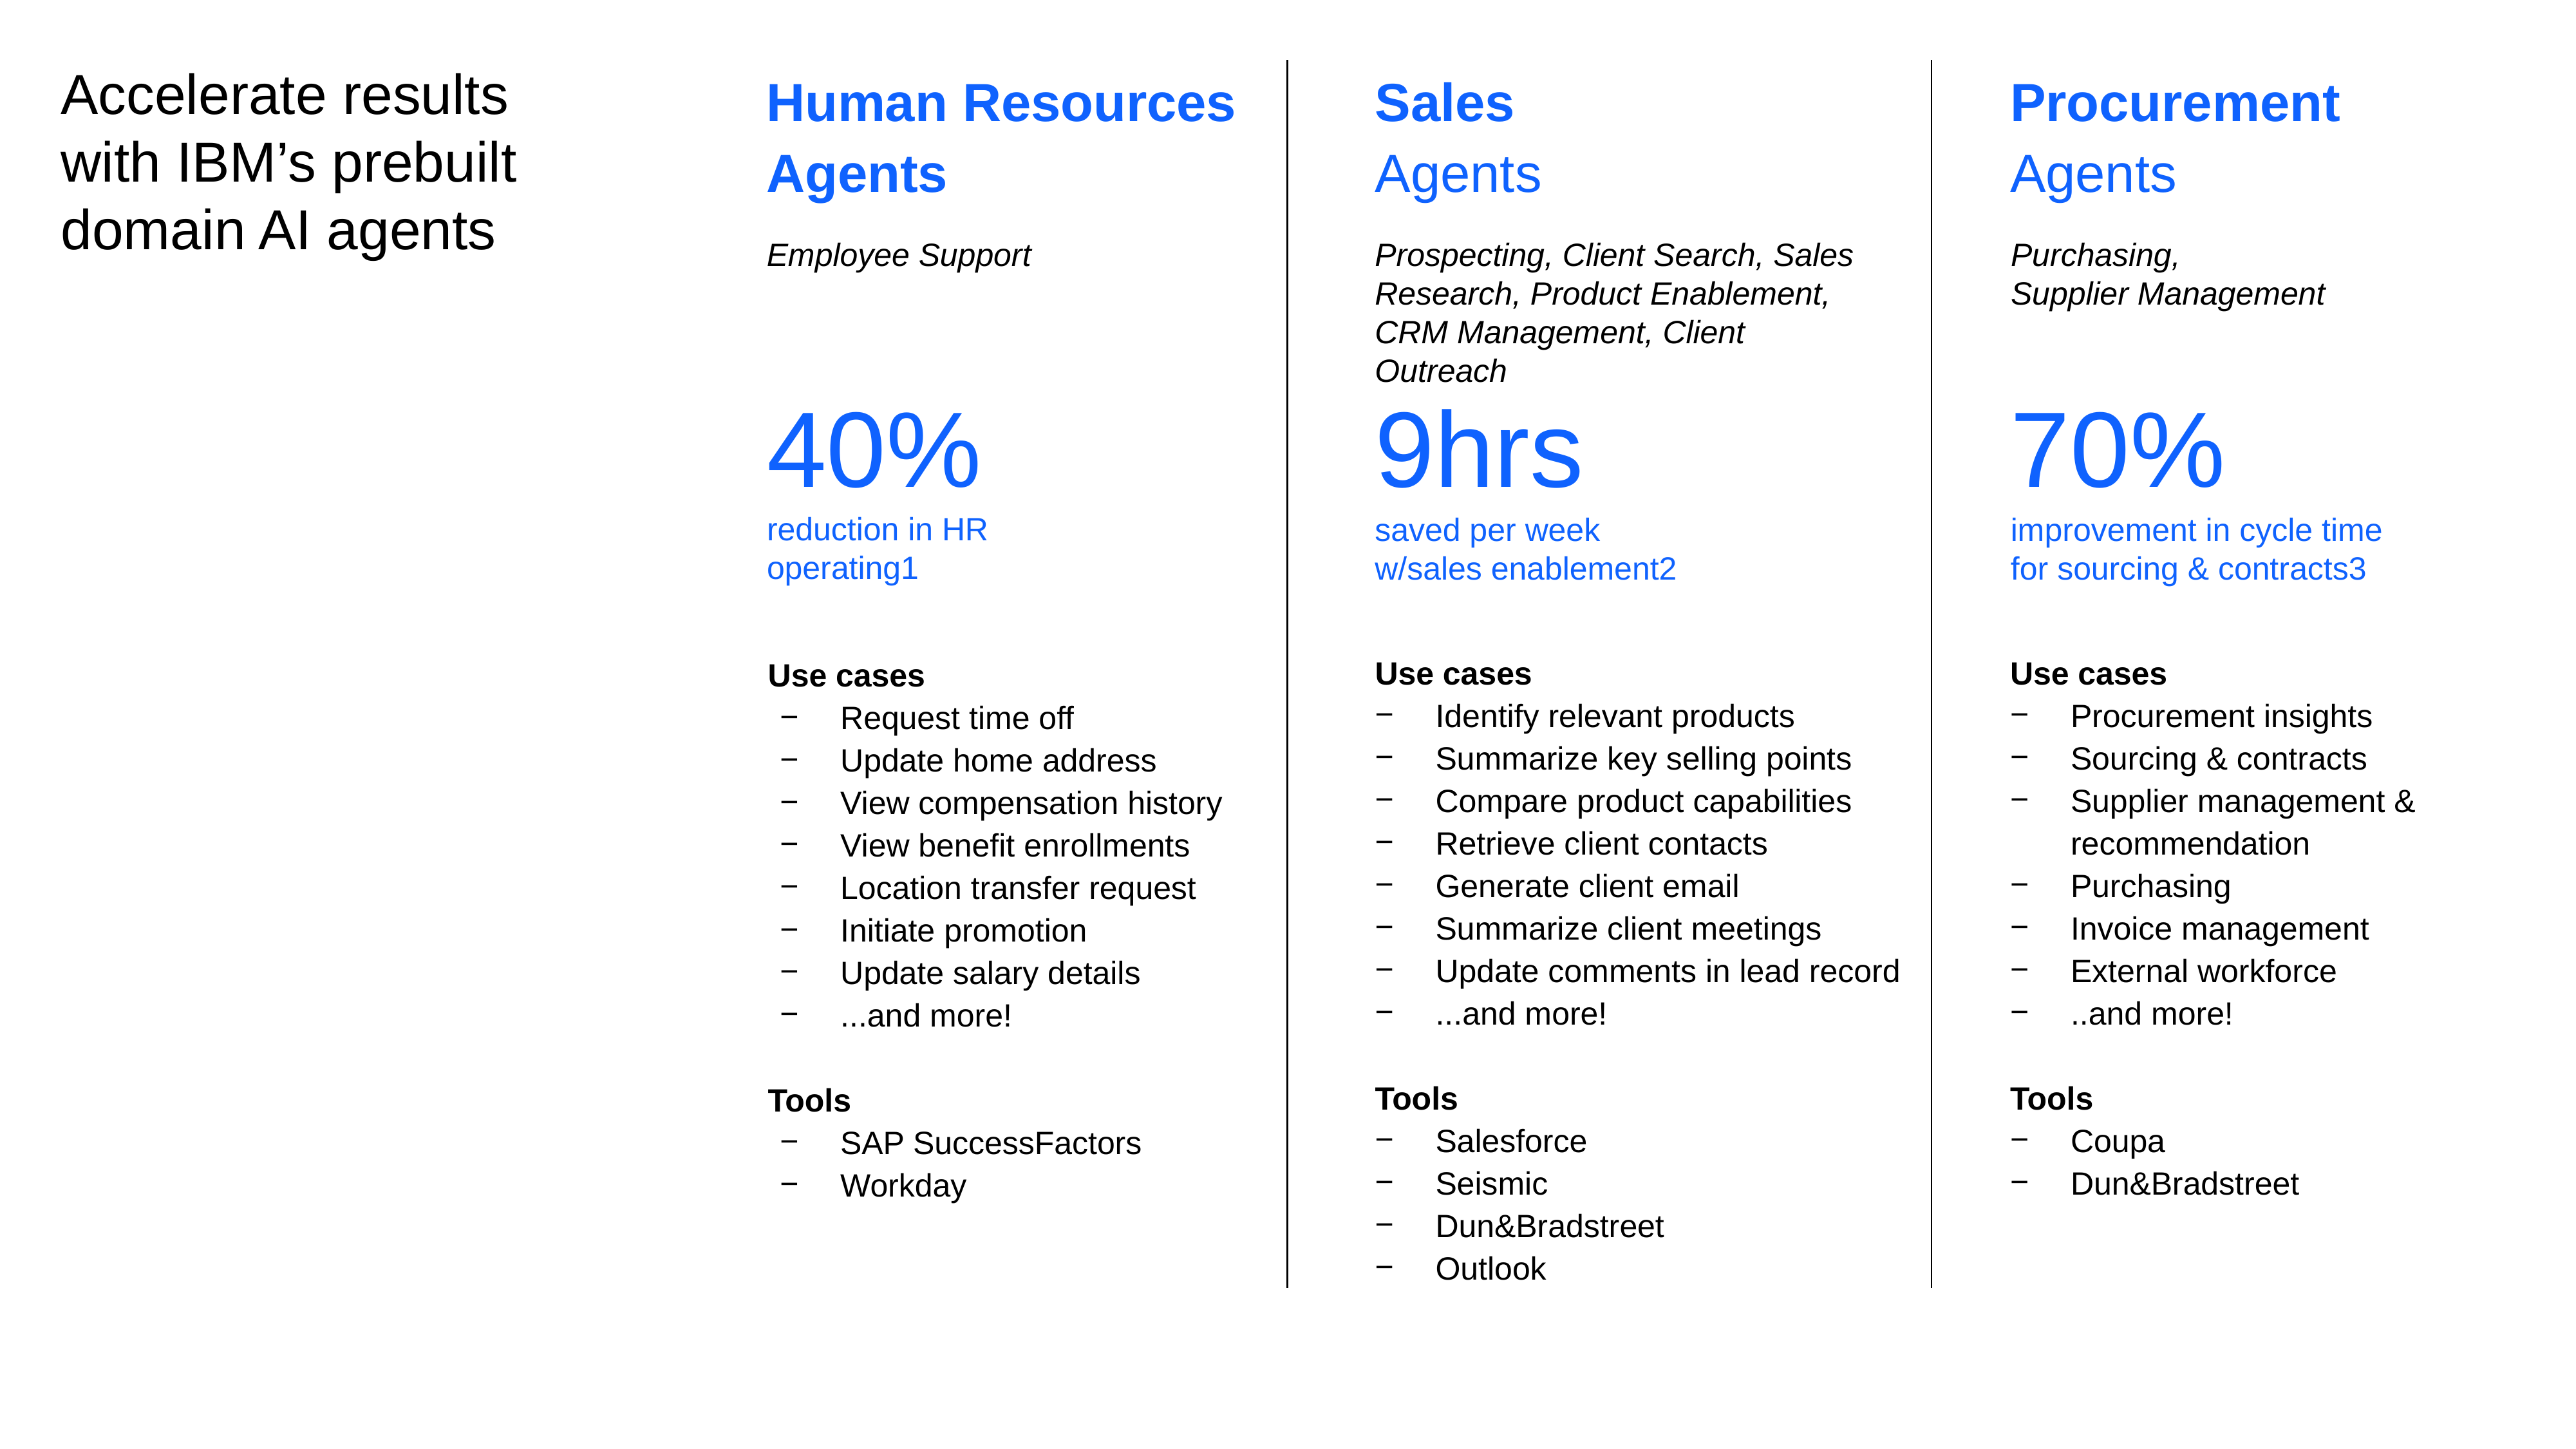

Accelerate results with IBM’s prebuilt domain AI agents
Human Resources Agents
Sales
Agents

Procurement
Agents

Prospecting, Client Search, Sales Research, Product Enablement, CRM Management, Client Outreach
Purchasing,
Supplier Management
Employee Support
40%
reduction in HR operating1
70% improvement in cycle time for sourcing & contracts3
9hrs
saved per week w/sales enablement2
watsonx Orchestrate
Use cases
Identify relevant products
Summarize key selling points
Compare product capabilities
Retrieve client contacts
Generate client email
Summarize client meetings
Update comments in lead record
...and more!

Tools
Salesforce
Seismic
Dun&Bradstreet
Outlook

Use cases
Procurement insights
Sourcing & contracts
Supplier management & recommendation
Purchasing
Invoice management
External workforce
..and more!

Tools
Coupa
Dun&Bradstreet

Use cases
Request time off
Update home address
View compensation history
View benefit enrollments
Location transfer request
Initiate promotion
Update salary details
...and more!

Tools
SAP SuccessFactors
Workday